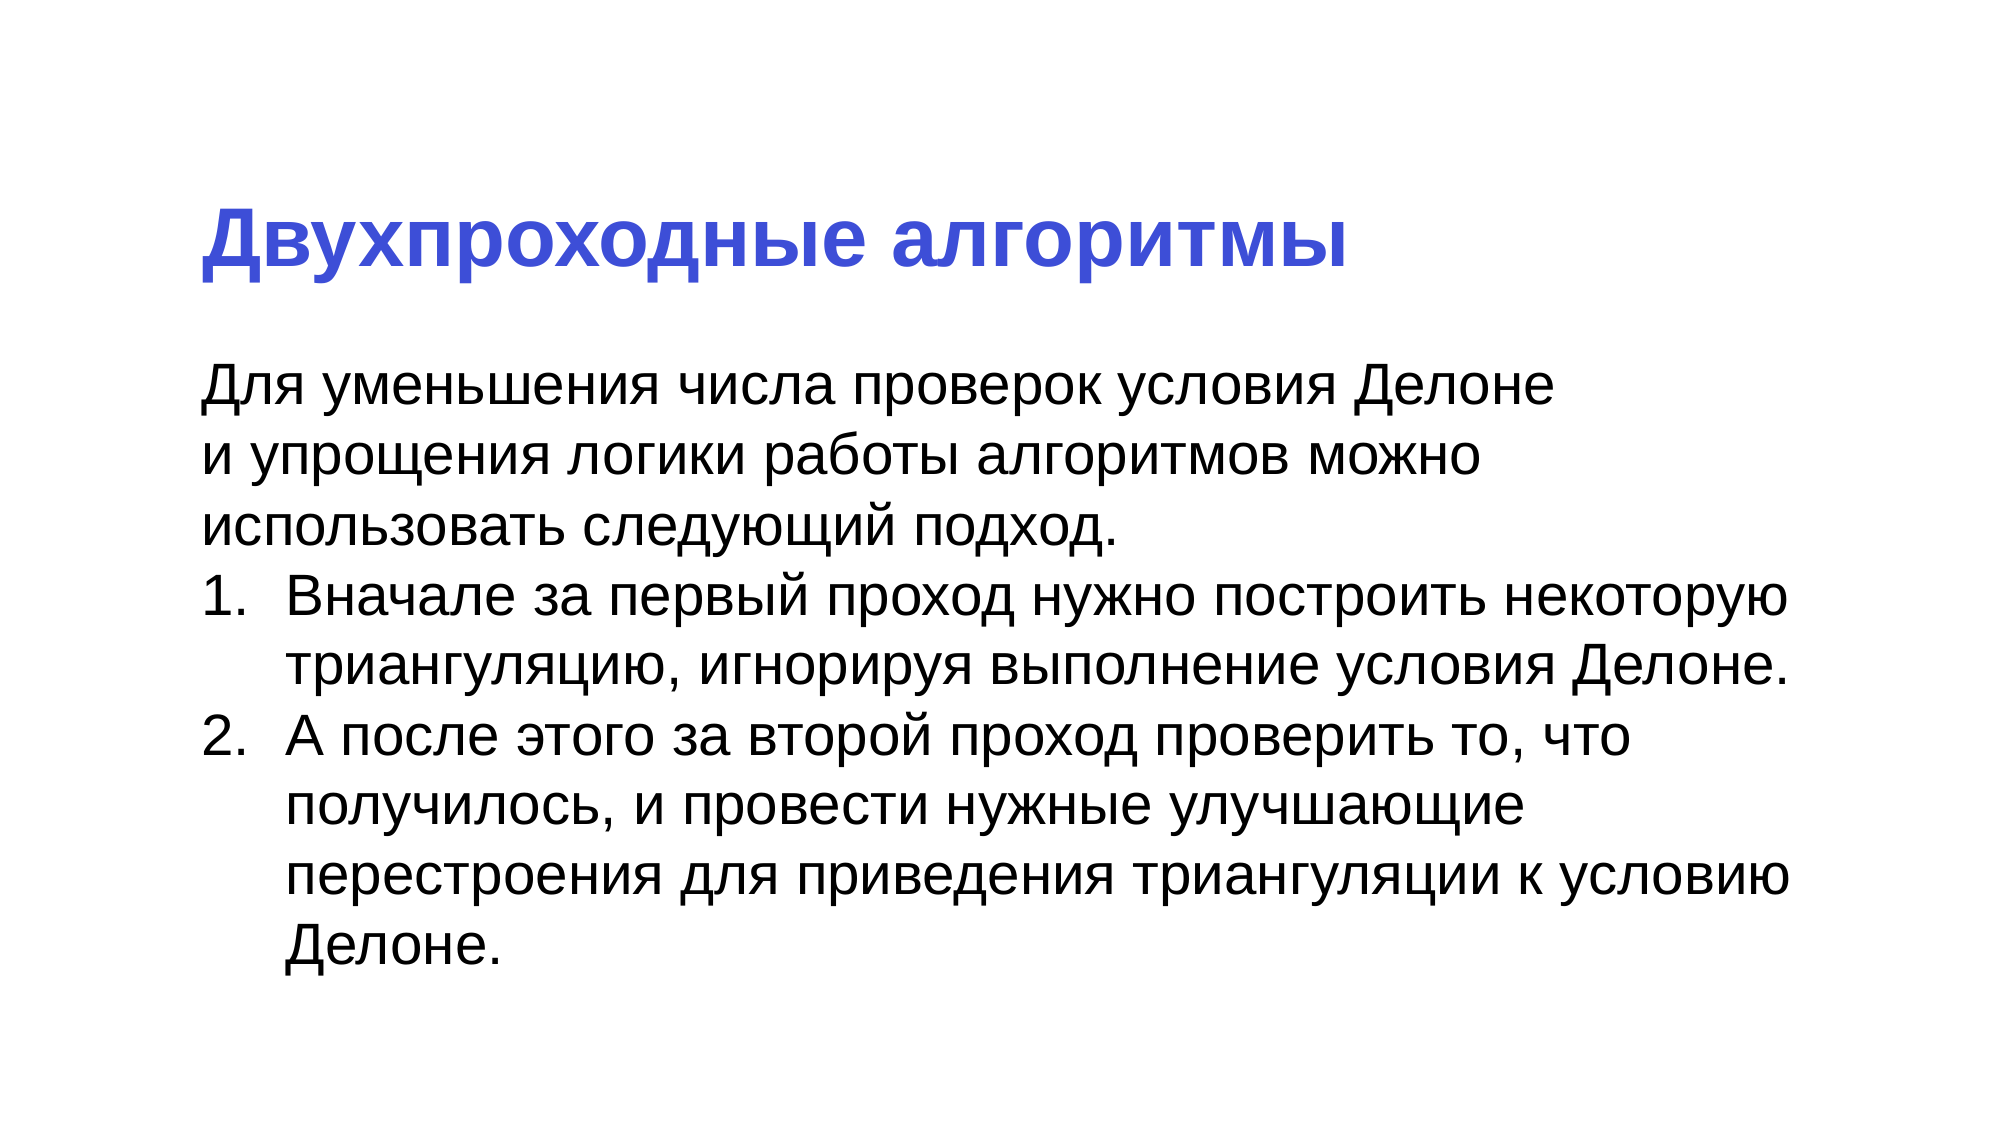

Двухпроходные алгоритмы
Для уменьшения числа проверок условия Делоне
и упрощения логики работы алгоритмов можно использовать следующий подход.
Вначале за первый проход нужно построить некоторую триангуляцию, игнорируя выполнение условия Делоне.
А после этого за второй проход проверить то, что получилось, и провести нужные улучшающие перестроения для приведения триангуляции к условию Делоне.